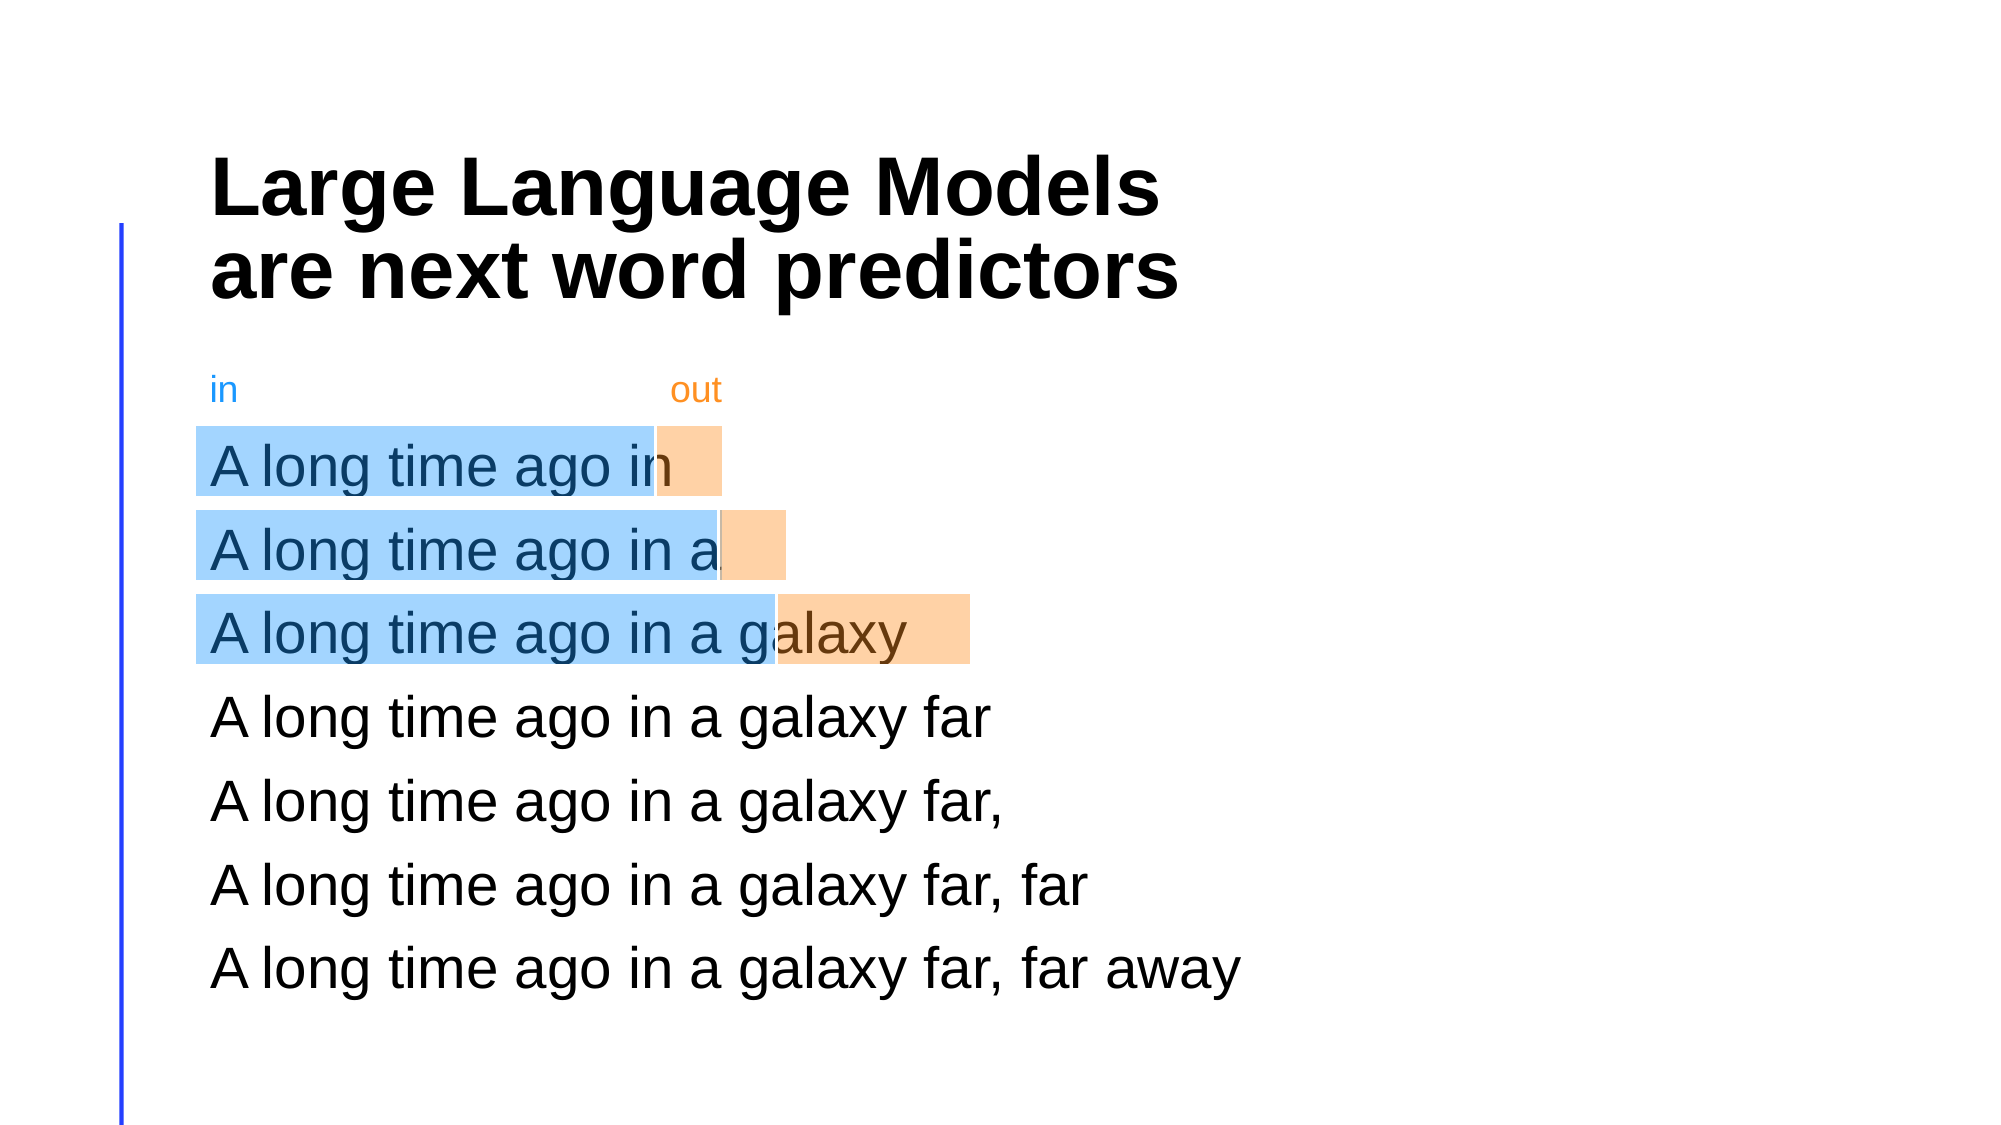

# Large Language Models are next word predictors

A long time ago in
A long time ago in a
A long time ago in a galaxy
A long time ago in a galaxy far
A long time ago in a galaxy far,
A long time ago in a galaxy far, far
A long time ago in a galaxy far, far away
in
out